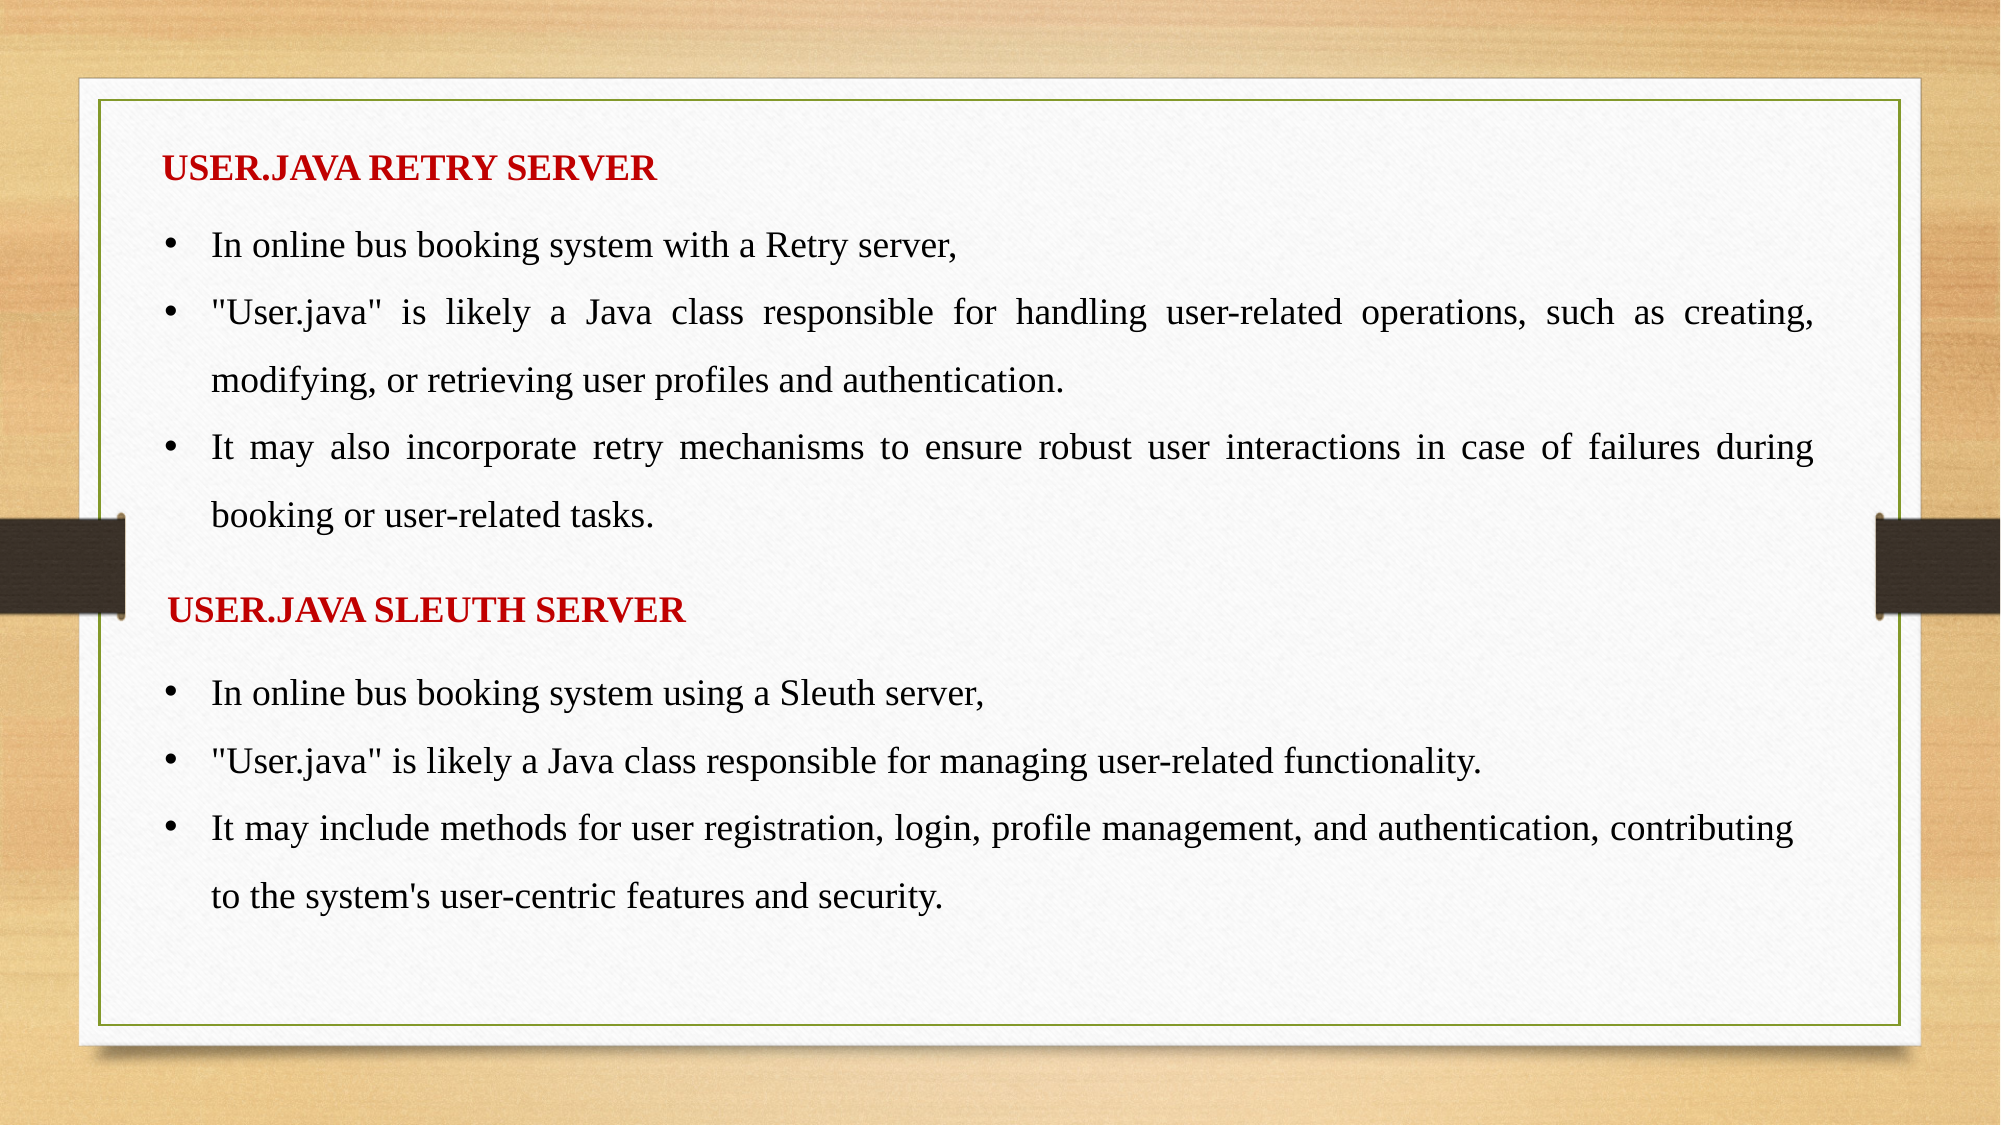

USER.JAVA RETRY SERVER
In online bus booking system with a Retry server,
"User.java" is likely a Java class responsible for handling user-related operations, such as creating, modifying, or retrieving user profiles and authentication.
It may also incorporate retry mechanisms to ensure robust user interactions in case of failures during booking or user-related tasks.
USER.JAVA SLEUTH SERVER
In online bus booking system using a Sleuth server,
"User.java" is likely a Java class responsible for managing user-related functionality.
It may include methods for user registration, login, profile management, and authentication, contributing to the system's user-centric features and security.